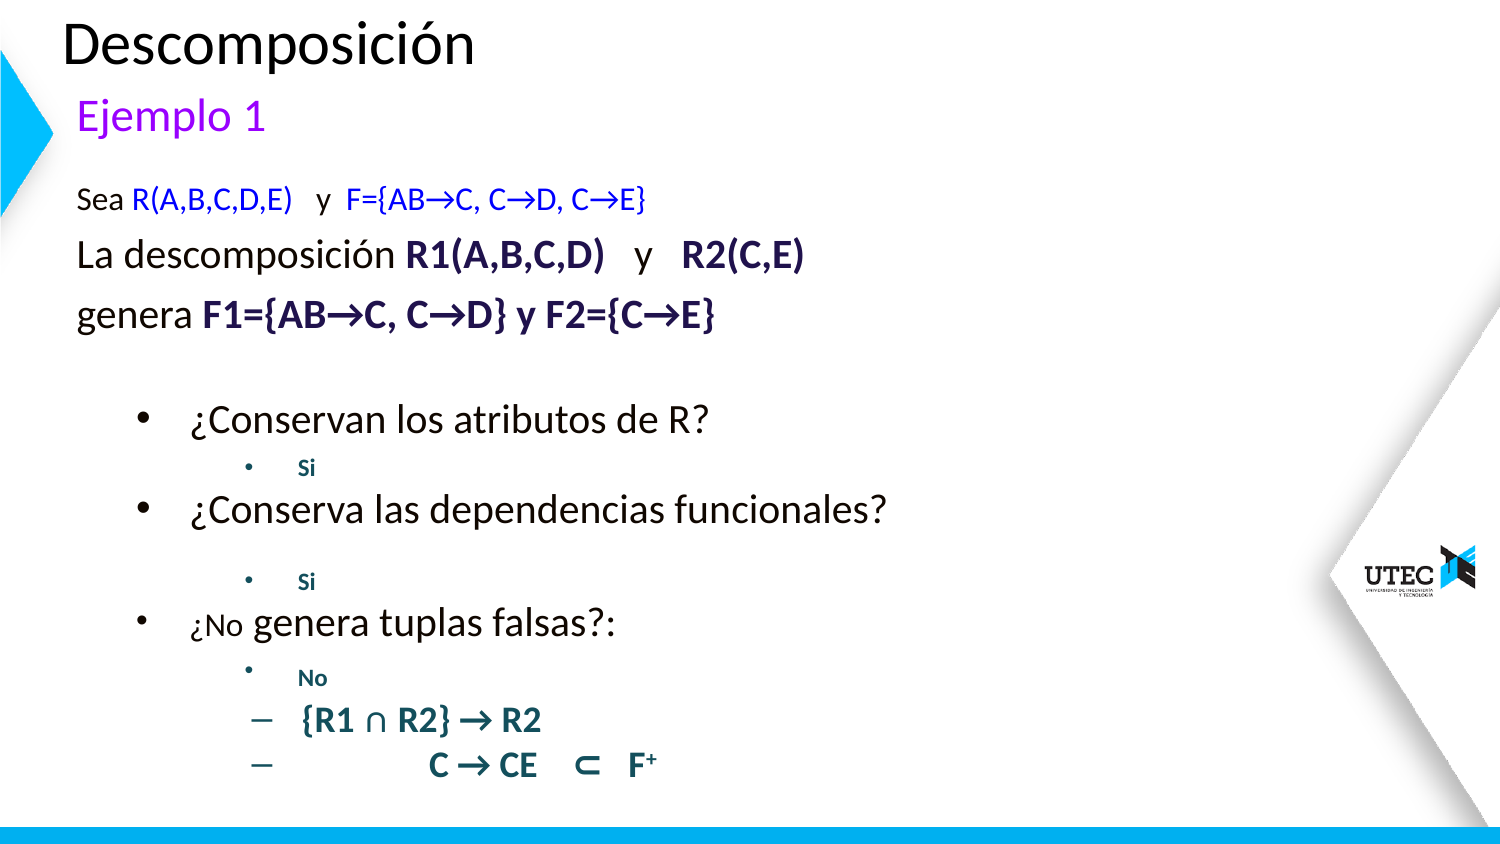

# Descomposición
 Ejemplo 1
Sea R(A,B,C,D,E)   y  F={AB→C, C→D, C→E}
La descomposición R1(A,B,C,D)   y   R2(C,E)
genera F1={AB→C, C→D} y F2={C→E}

¿Conservan los atributos de R?
Si
¿Conserva las dependencias funcionales?
Si
¿No genera tuplas falsas?:
No
{R1 ∩ R2} → R2
               C → CE    ⊂   F+